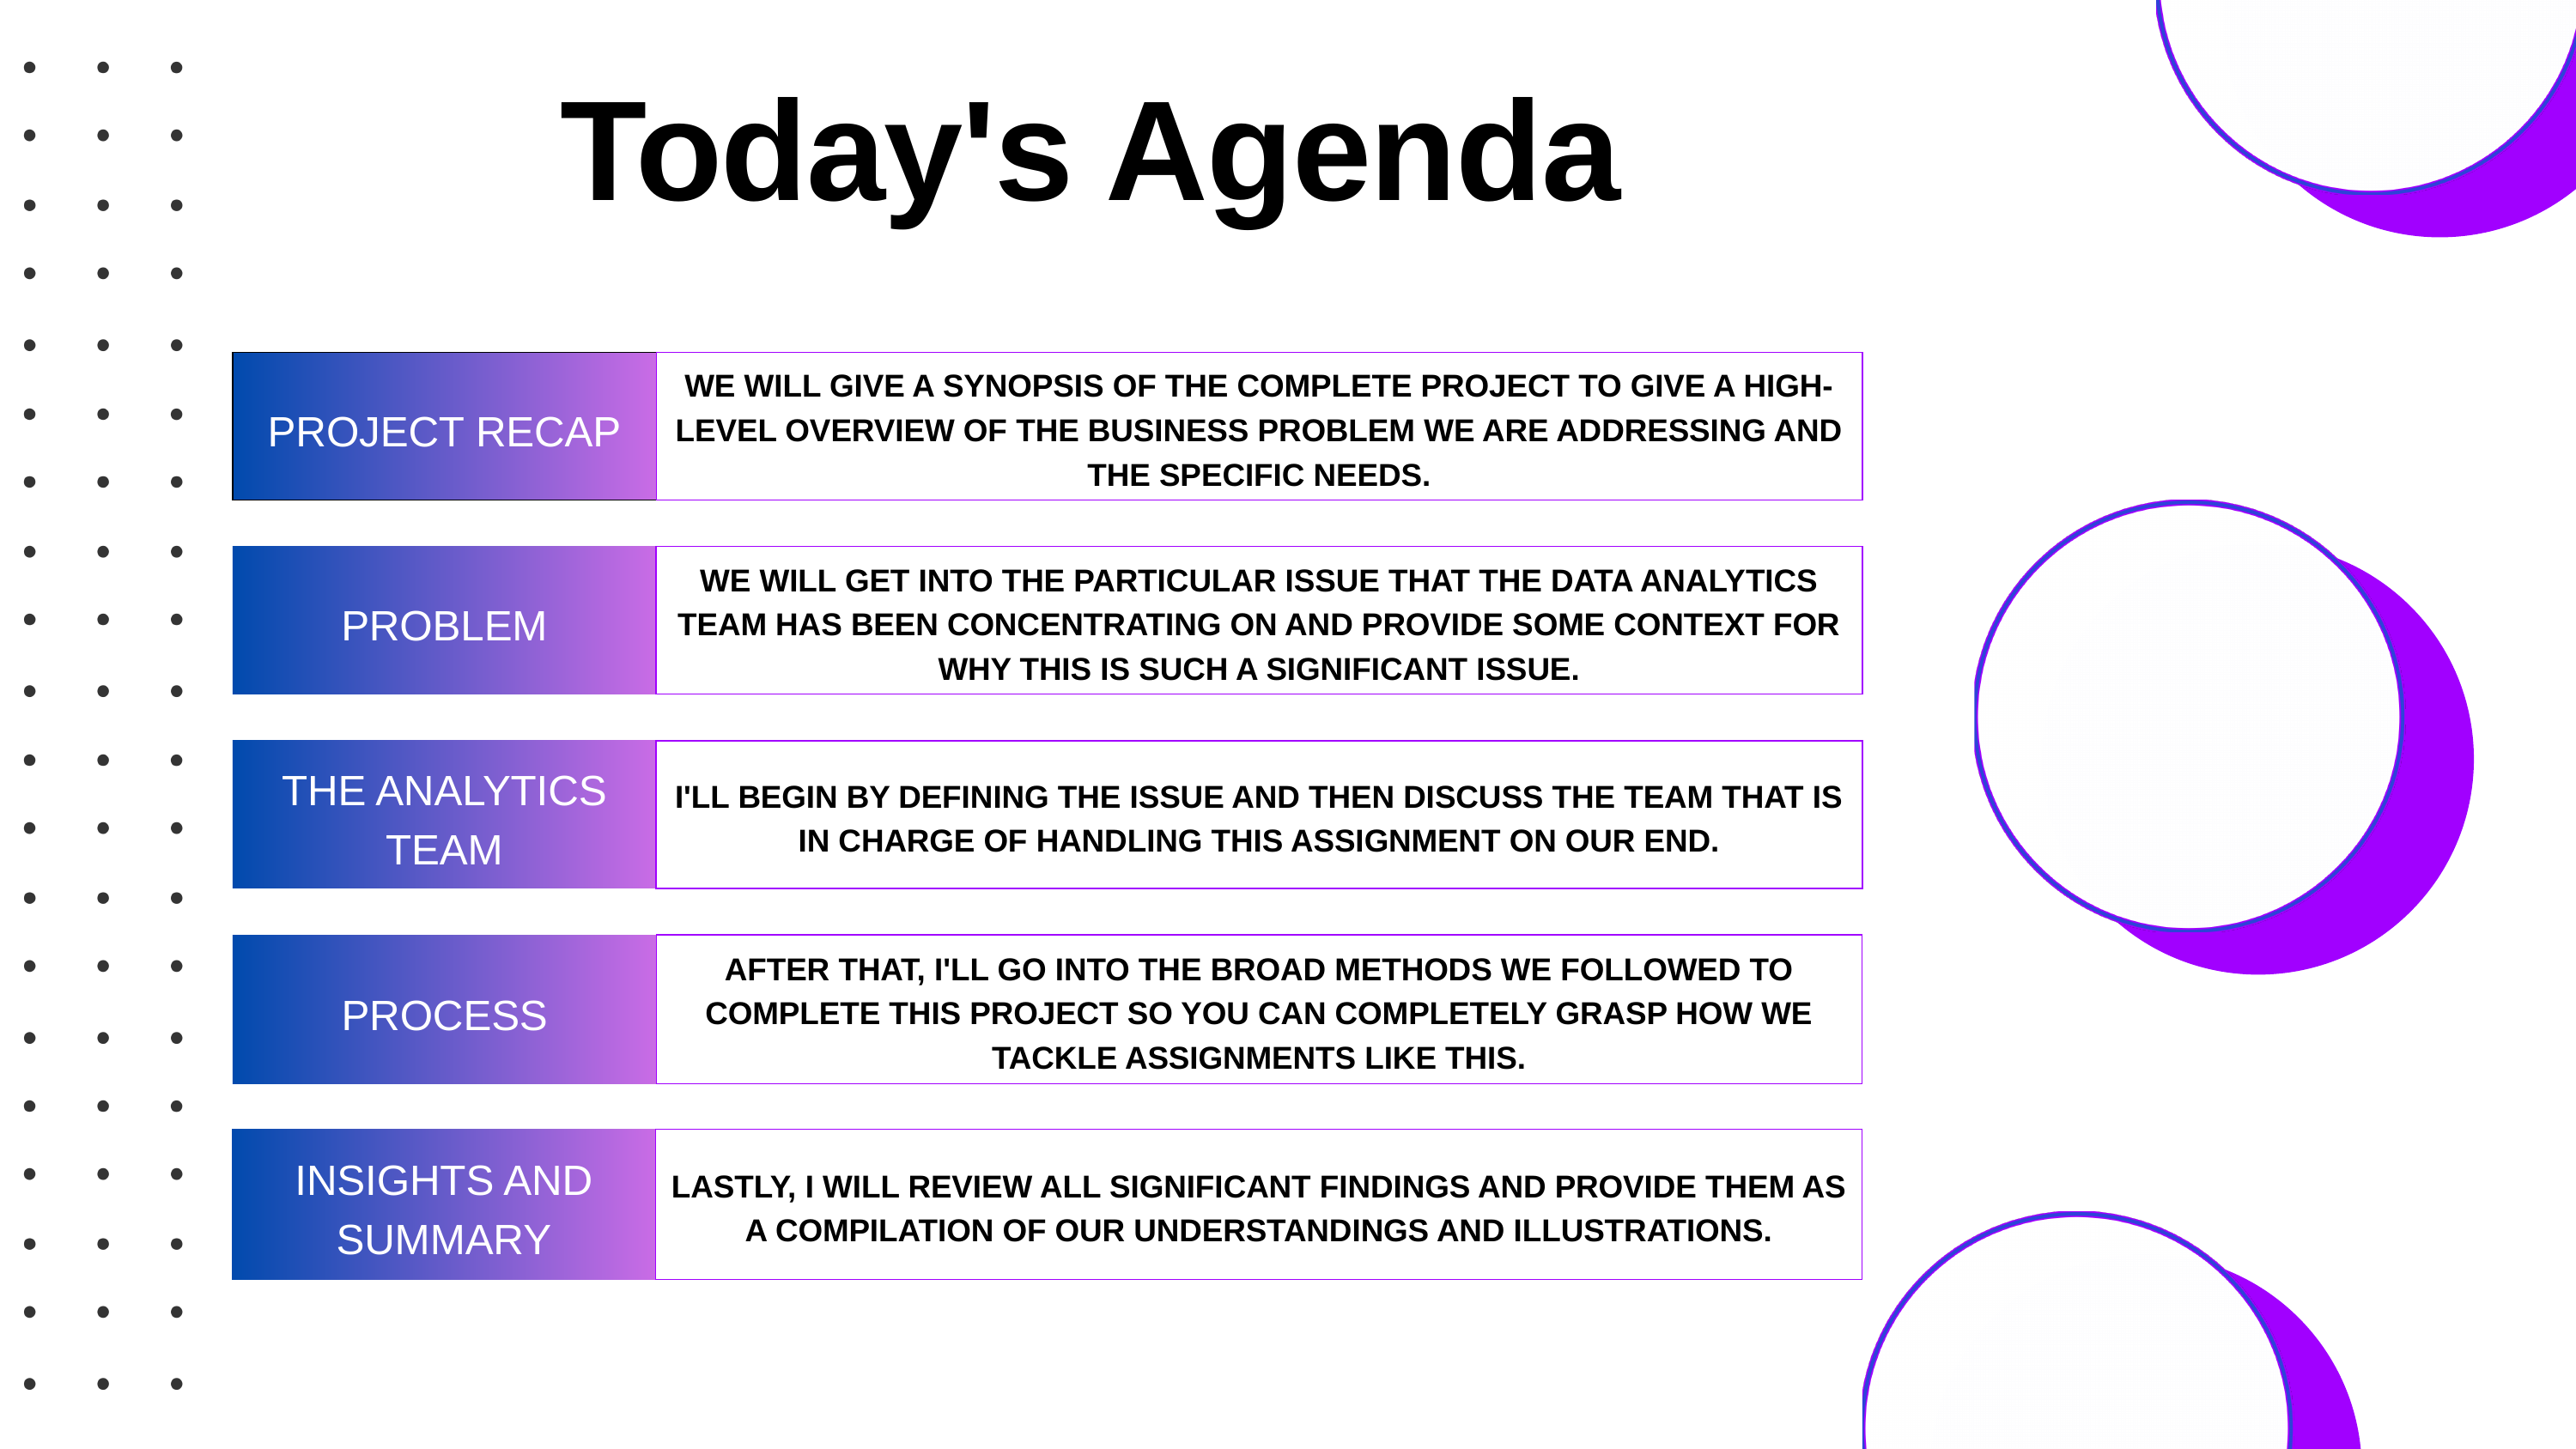

Today's Agenda
| PROJECT RECAP | WE WILL GIVE A SYNOPSIS OF THE COMPLETE PROJECT TO GIVE A HIGH-LEVEL OVERVIEW OF THE BUSINESS PROBLEM WE ARE ADDRESSING AND THE SPECIFIC NEEDS. |
| --- | --- |

| PROBLEM | WE WILL GET INTO THE PARTICULAR ISSUE THAT THE DATA ANALYTICS TEAM HAS BEEN CONCENTRATING ON AND PROVIDE SOME CONTEXT FOR WHY THIS IS SUCH A SIGNIFICANT ISSUE. |
| --- | --- |
| THE ANALYTICS TEAM | I'LL BEGIN BY DEFINING THE ISSUE AND THEN DISCUSS THE TEAM THAT IS IN CHARGE OF HANDLING THIS ASSIGNMENT ON OUR END. |
| --- | --- |

| PROCESS | AFTER THAT, I'LL GO INTO THE BROAD METHODS WE FOLLOWED TO COMPLETE THIS PROJECT SO YOU CAN COMPLETELY GRASP HOW WE TACKLE ASSIGNMENTS LIKE THIS. |
| --- | --- |

| INSIGHTS AND SUMMARY | LASTLY, I WILL REVIEW ALL SIGNIFICANT FINDINGS AND PROVIDE THEM AS A COMPILATION OF OUR UNDERSTANDINGS AND ILLUSTRATIONS. |
| --- | --- |